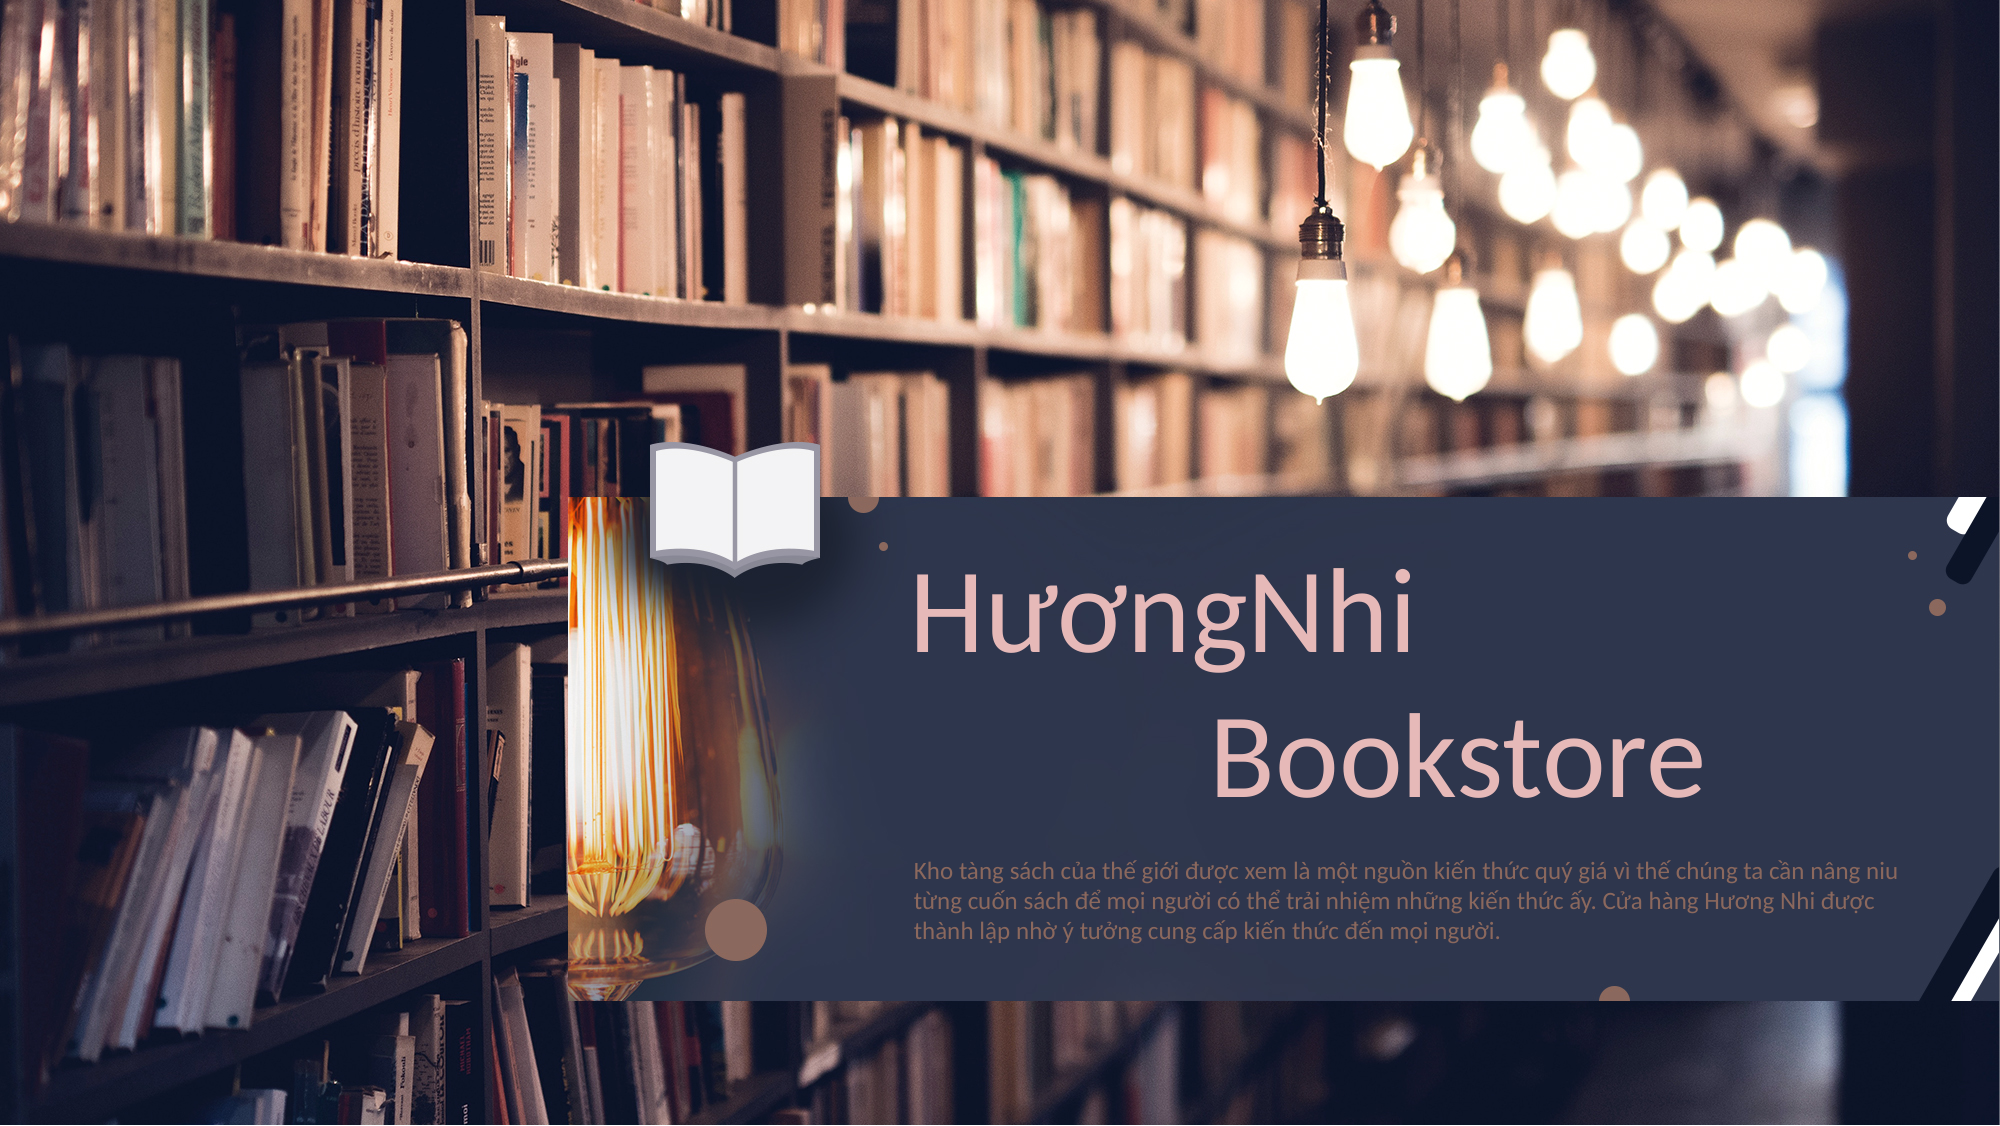

# HươngNhi Bookstore
Kho tàng sách của thế giới được xem là một nguồn kiến thức quý giá vì thế chúng ta cần nâng niu từng cuốn sách để mọi người có thể trải nhiệm những kiến thức ấy. Cửa hàng Hương Nhi được     thành lập nhờ ý tưởng cung cấp kiến thức đến mọi người.